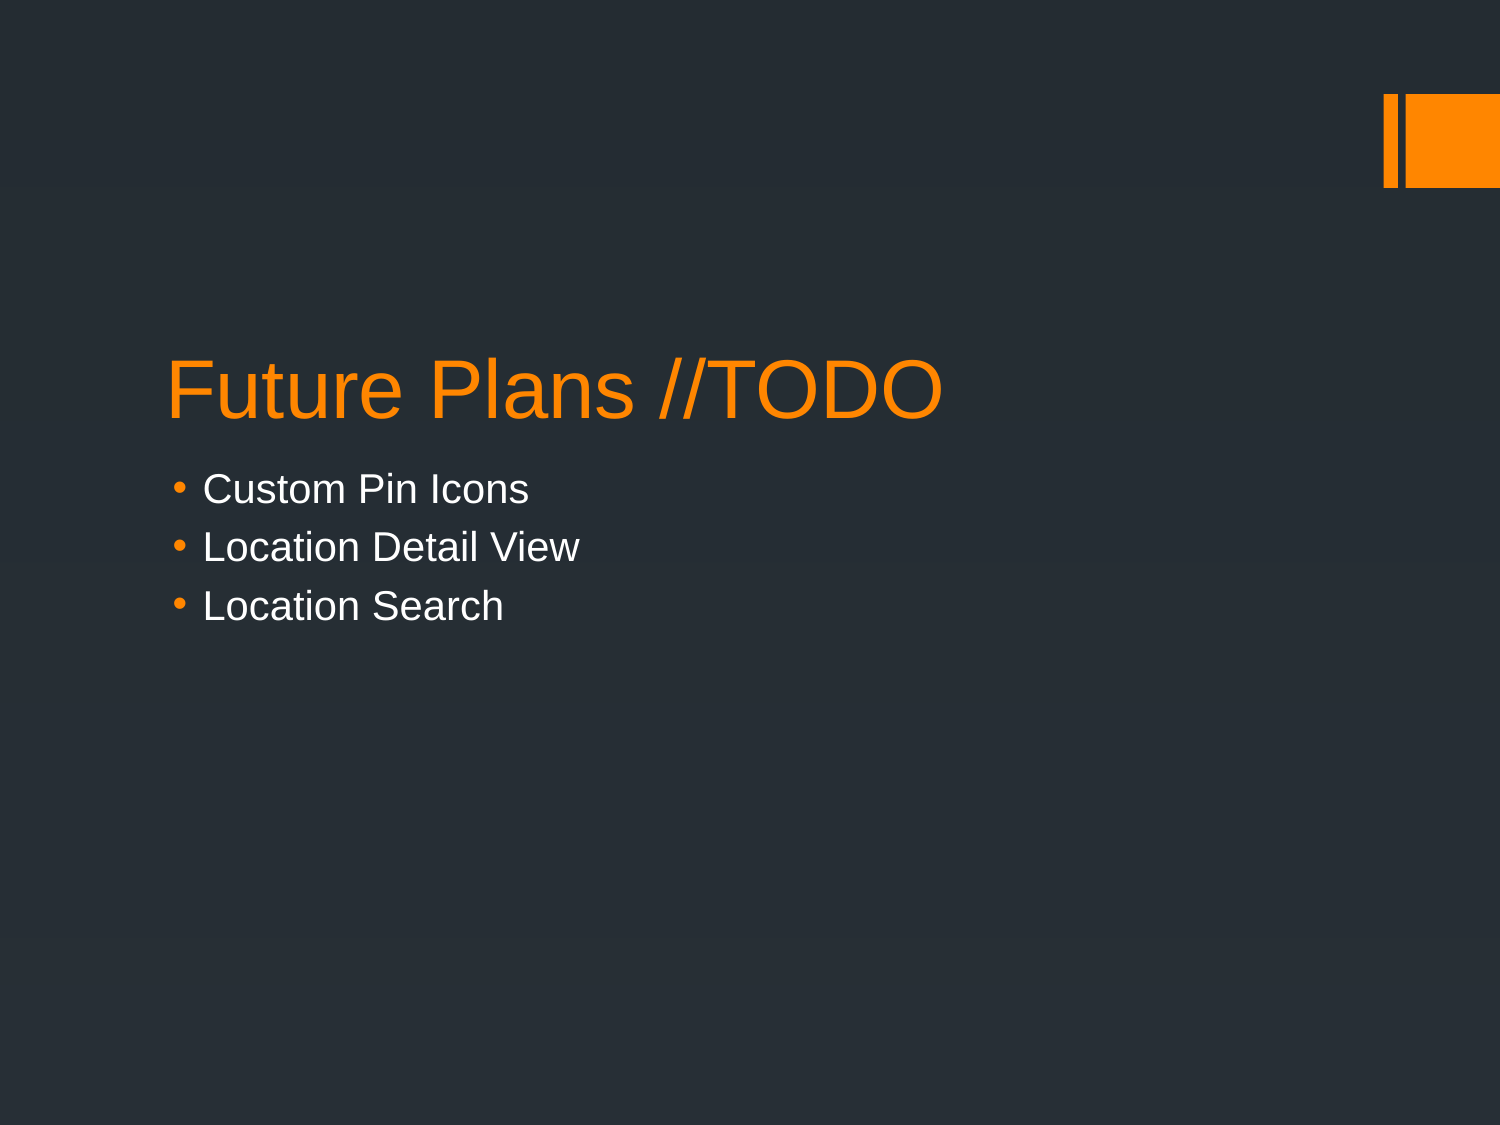

# Future Plans //TODO
Custom Pin Icons
Location Detail View
Location Search